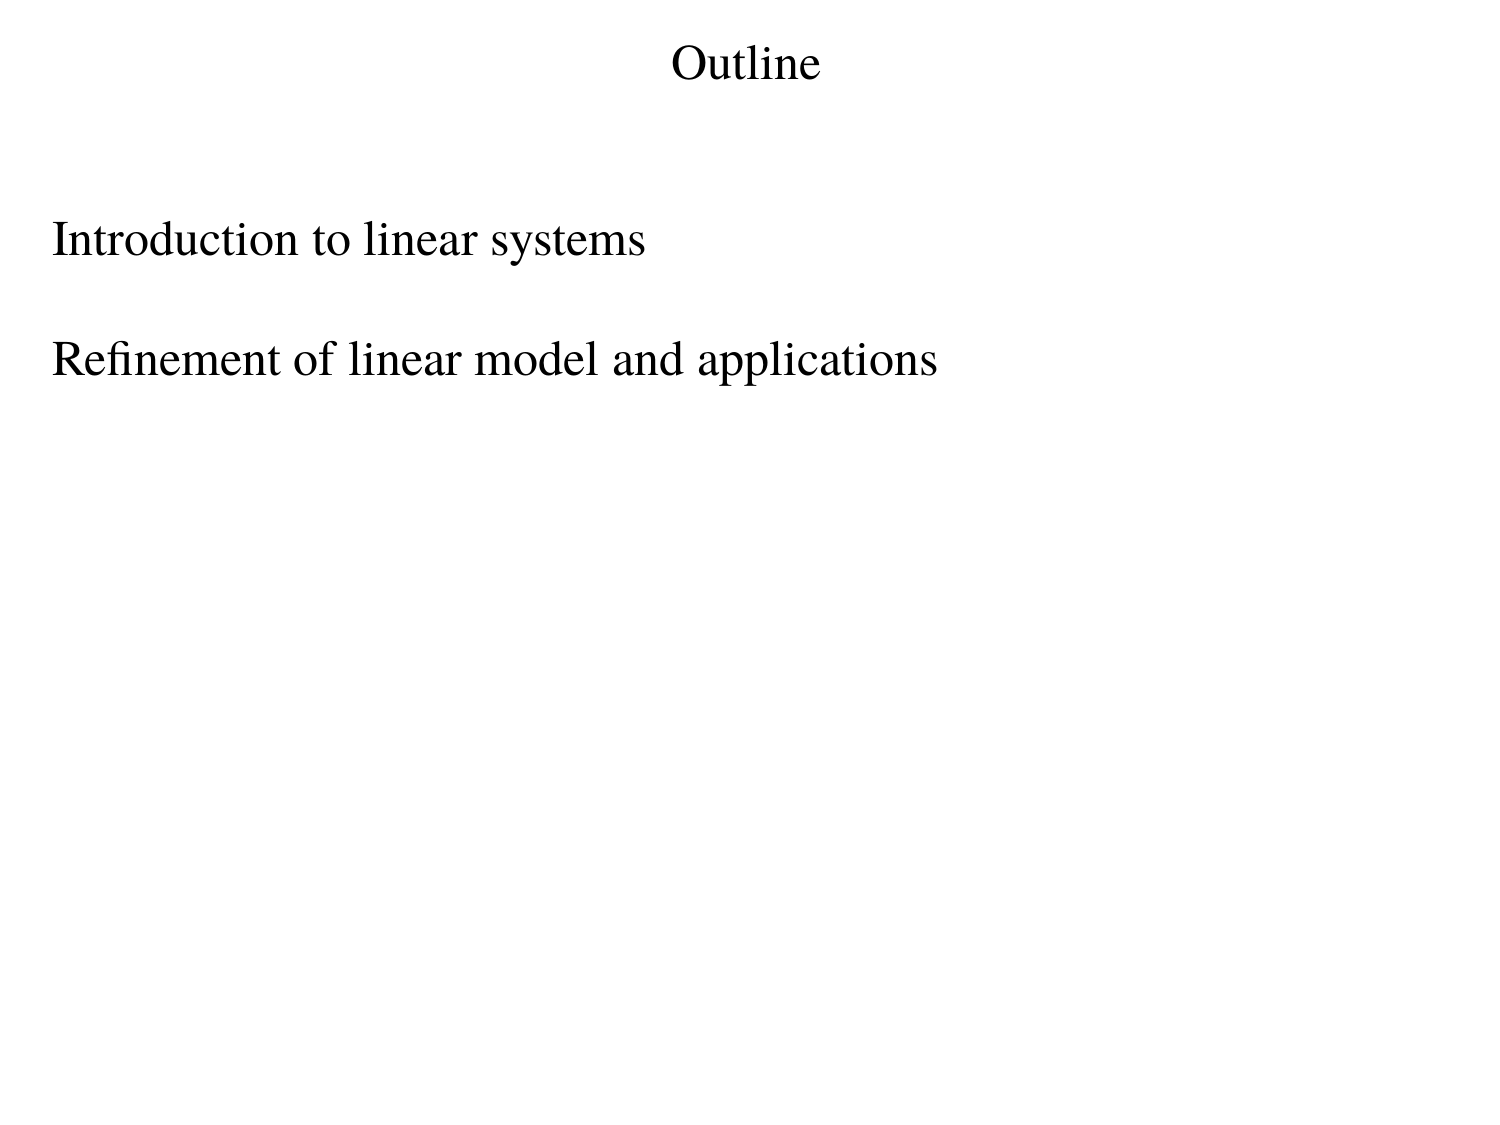

Outline
Introduction to linear systems

Refinement of linear model and applications